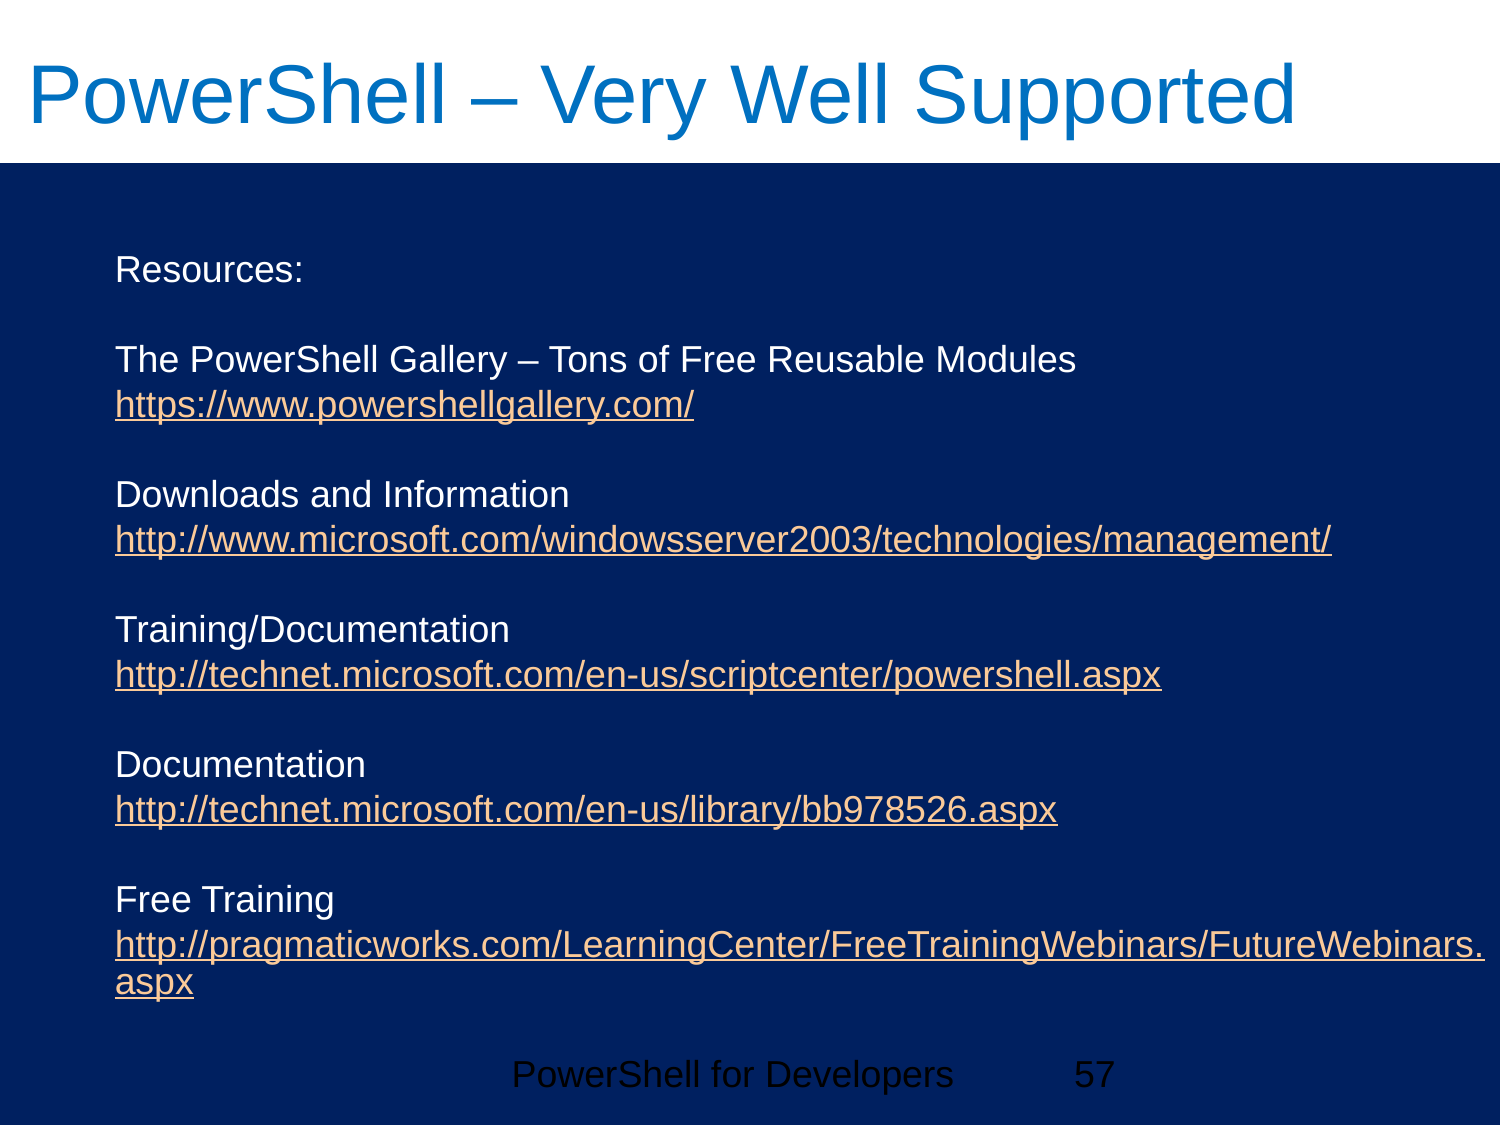

# PowerShell – Very Well Supported
Resources:

The PowerShell Gallery – Tons of Free Reusable Modules
https://www.powershellgallery.com/

Downloads and Information
http://www.microsoft.com/windowsserver2003/technologies/management/

Training/Documentation
http://technet.microsoft.com/en-us/scriptcenter/powershell.aspx

Documentation
http://technet.microsoft.com/en-us/library/bb978526.aspx

Free Training
http://pragmaticworks.com/LearningCenter/FreeTrainingWebinars/FutureWebinars.aspx

PowerShell for Developers
57